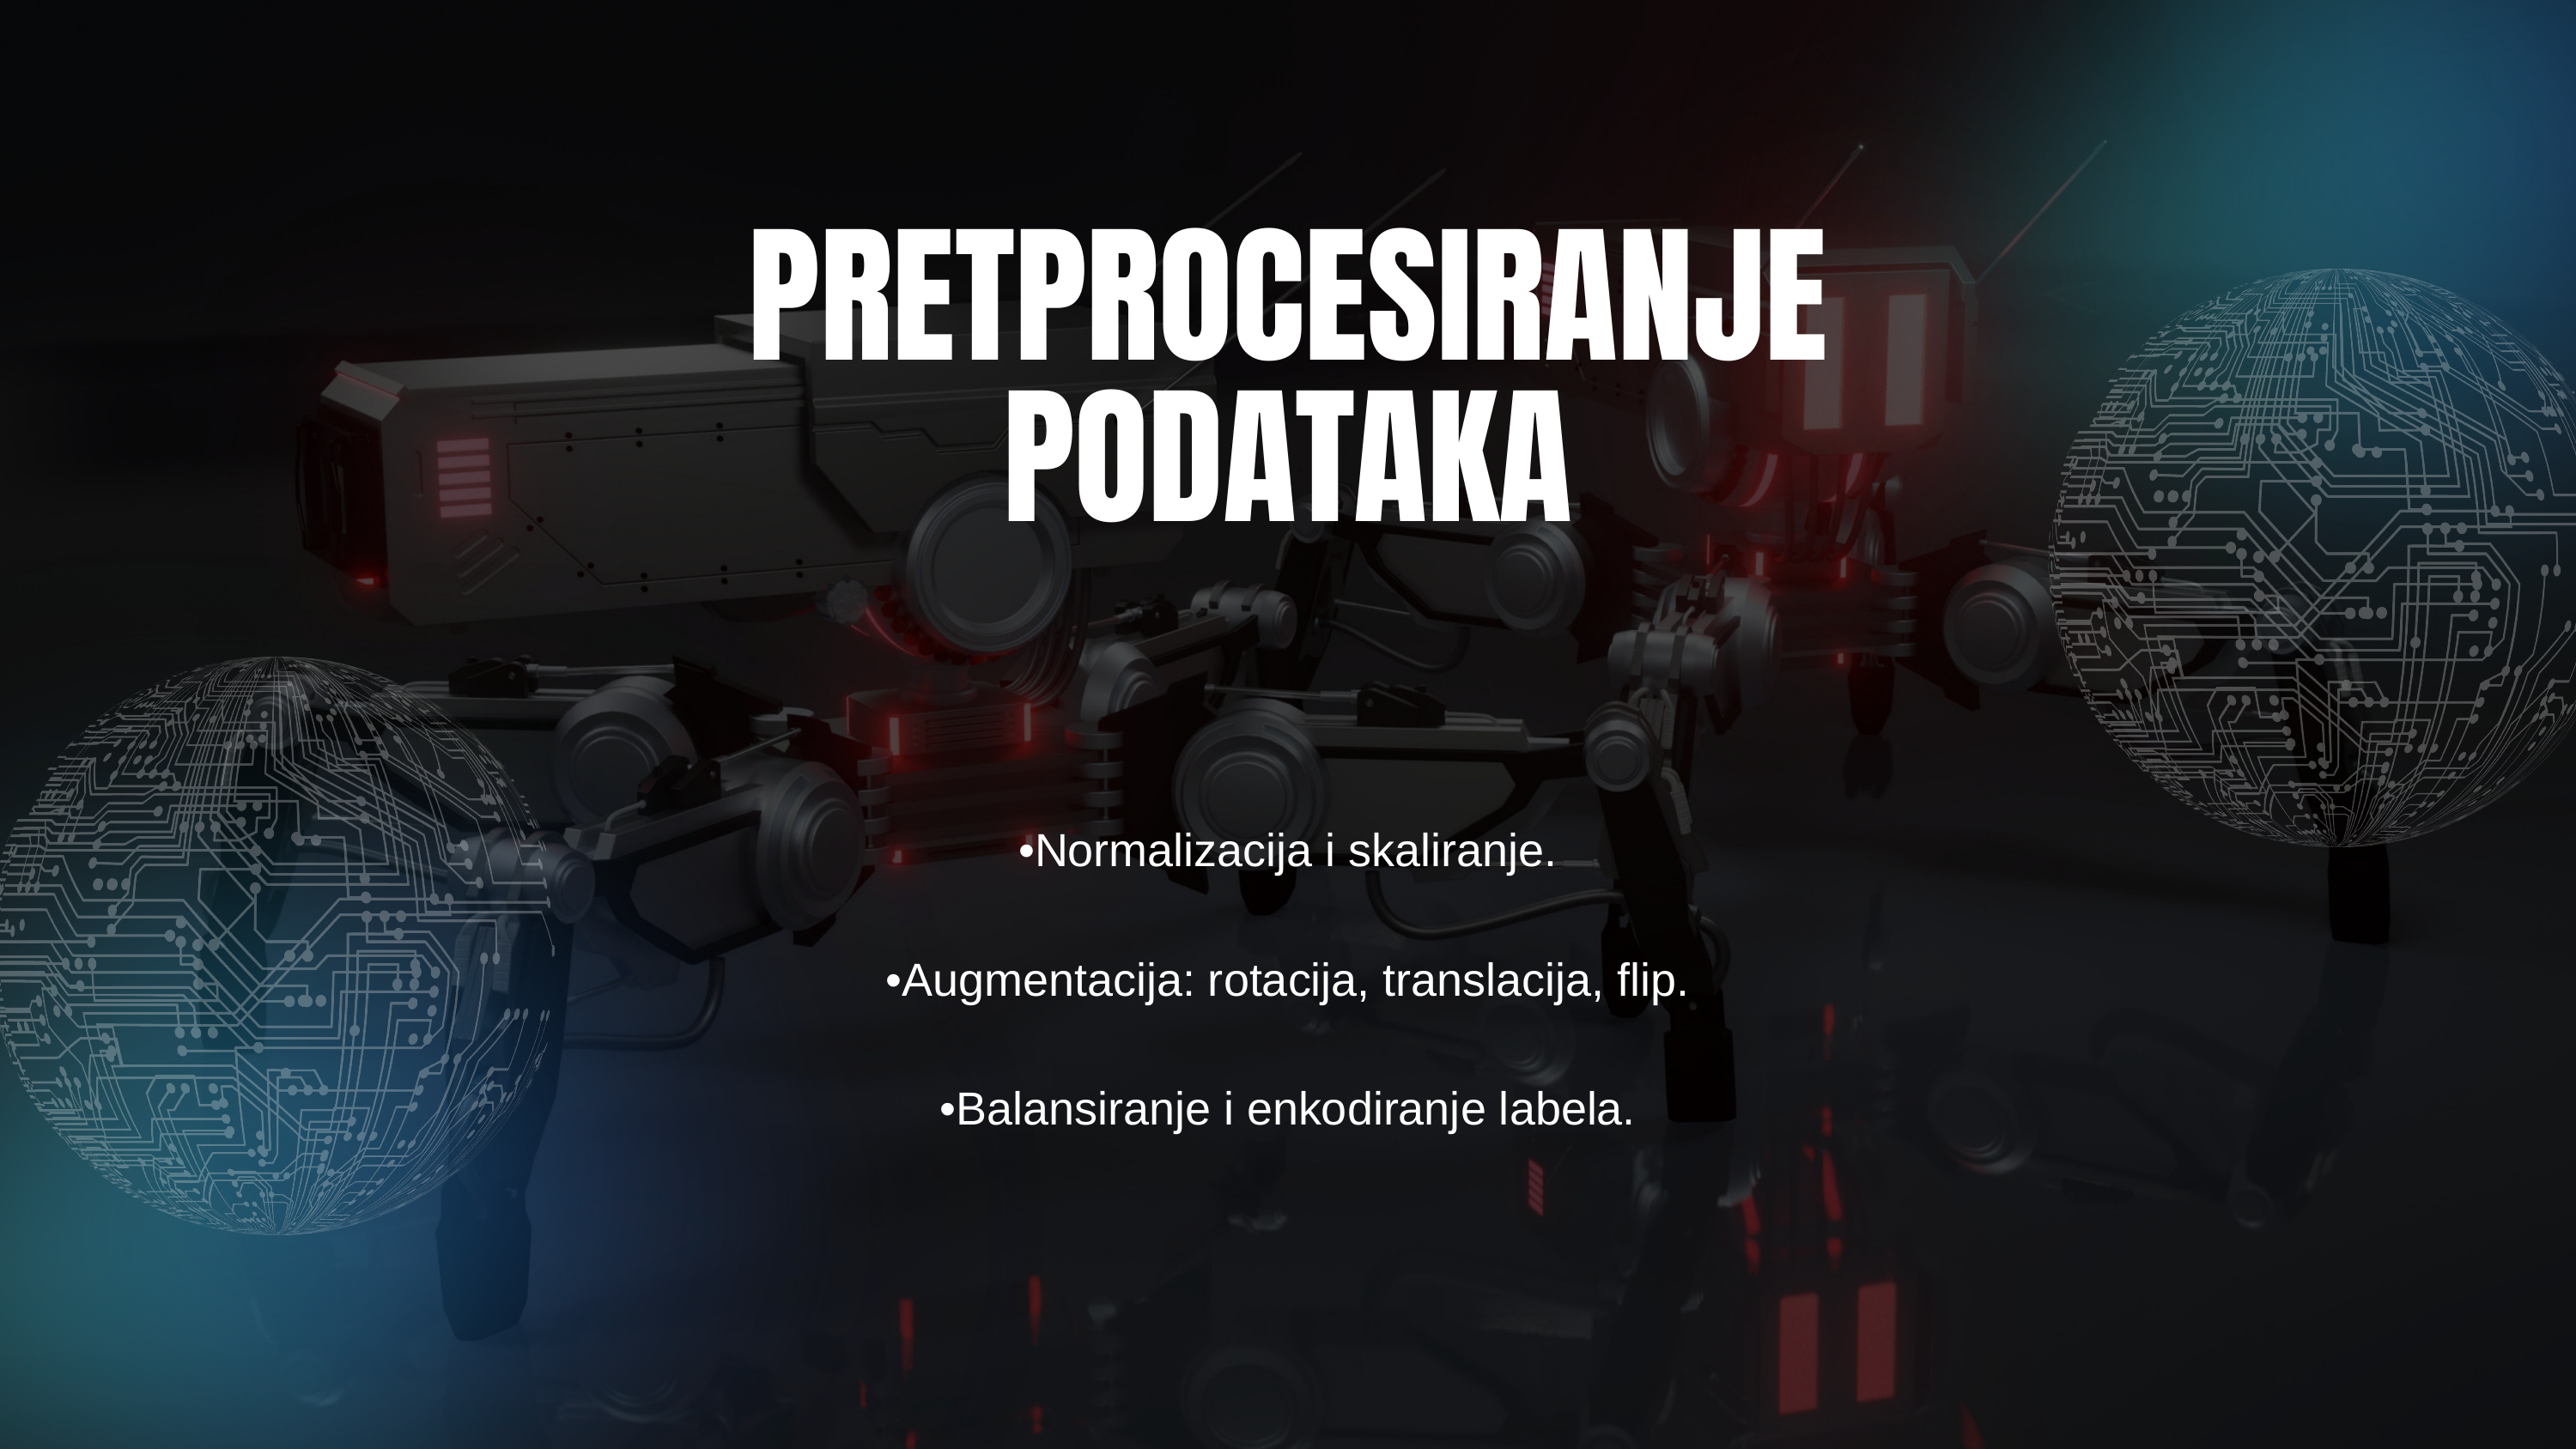

PRETPROCESIRANJE PODATAKA

•Normalizacija i skaliranje.

•Augmentacija: rotacija, translacija, flip.

•Balansiranje i enkodiranje labela.